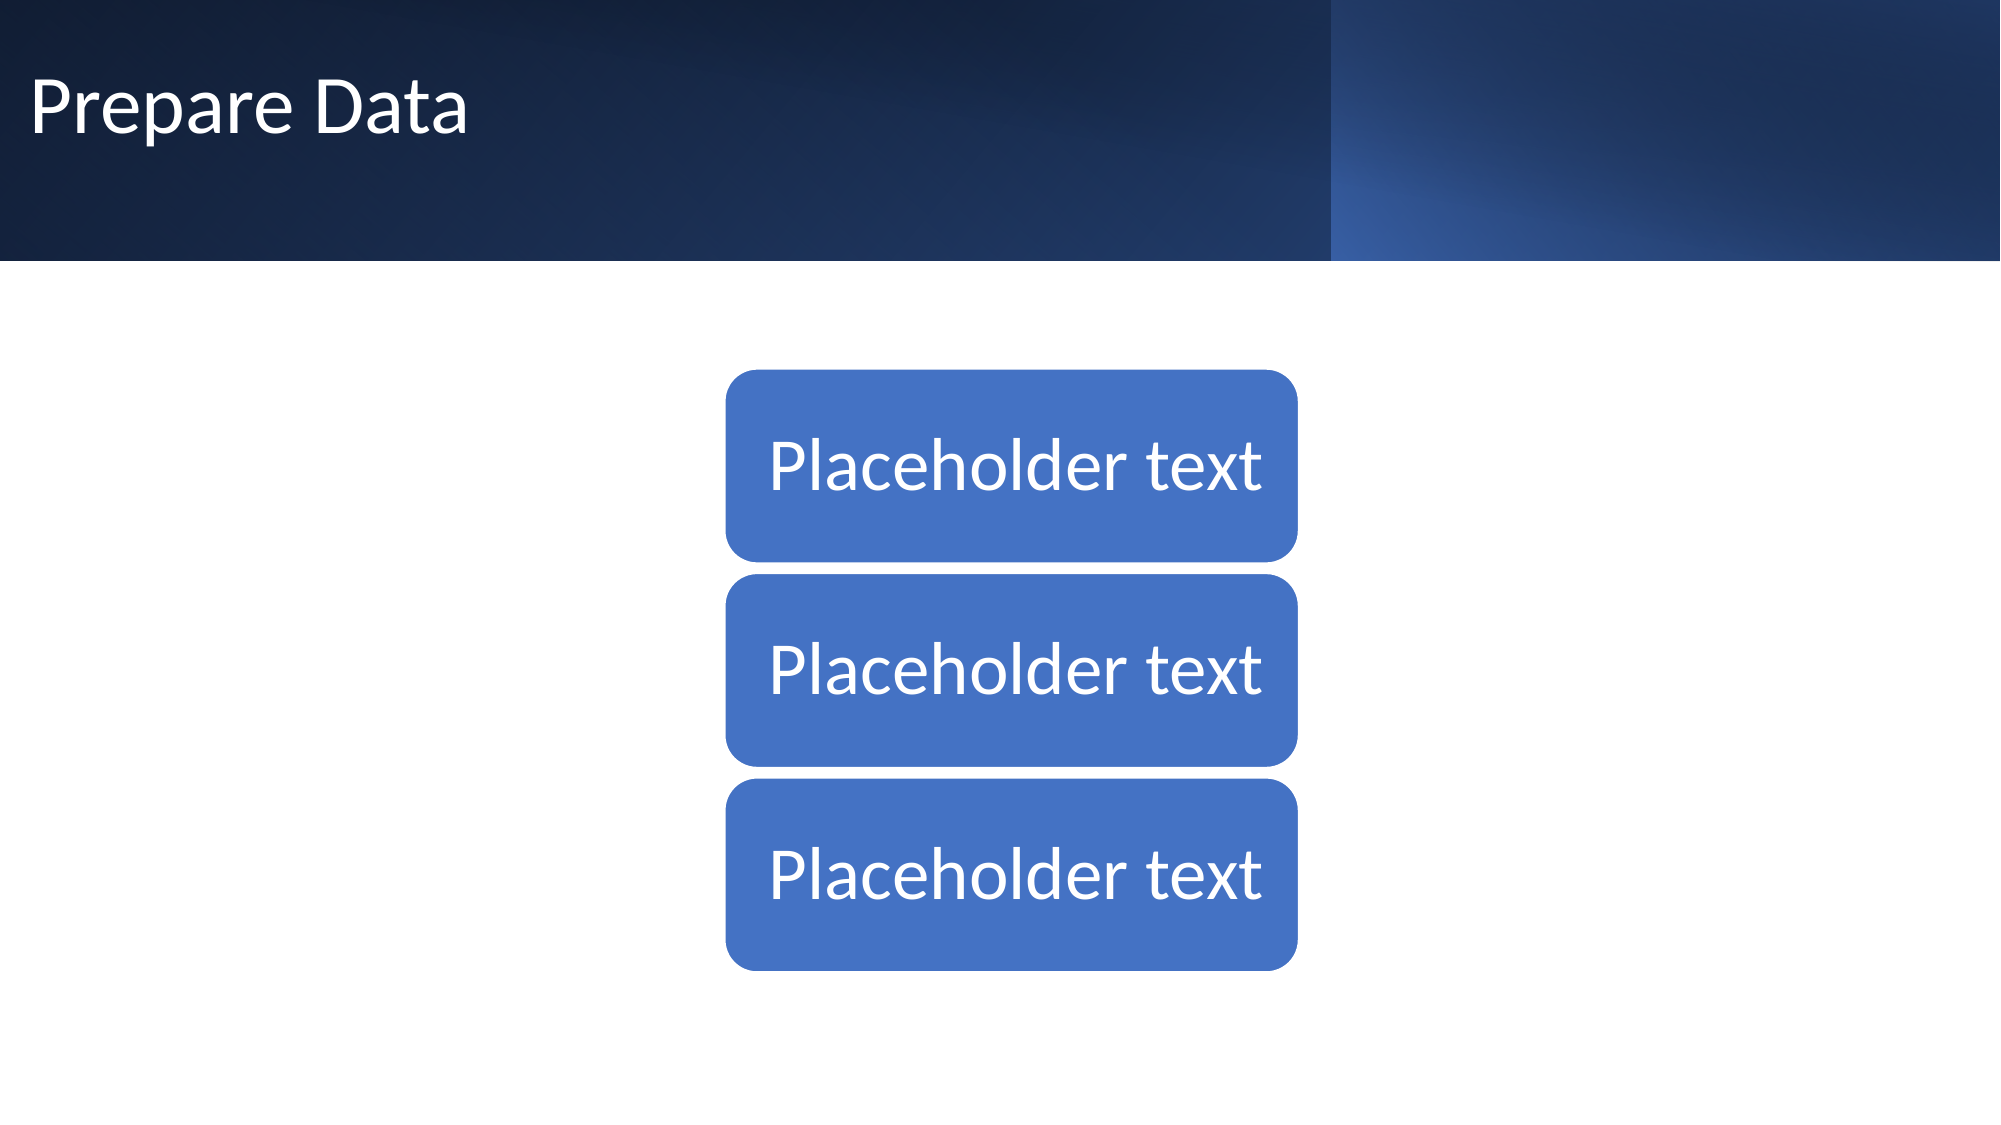

# Prepare Data
Placeholder text
Placeholder text
Placeholder text
9